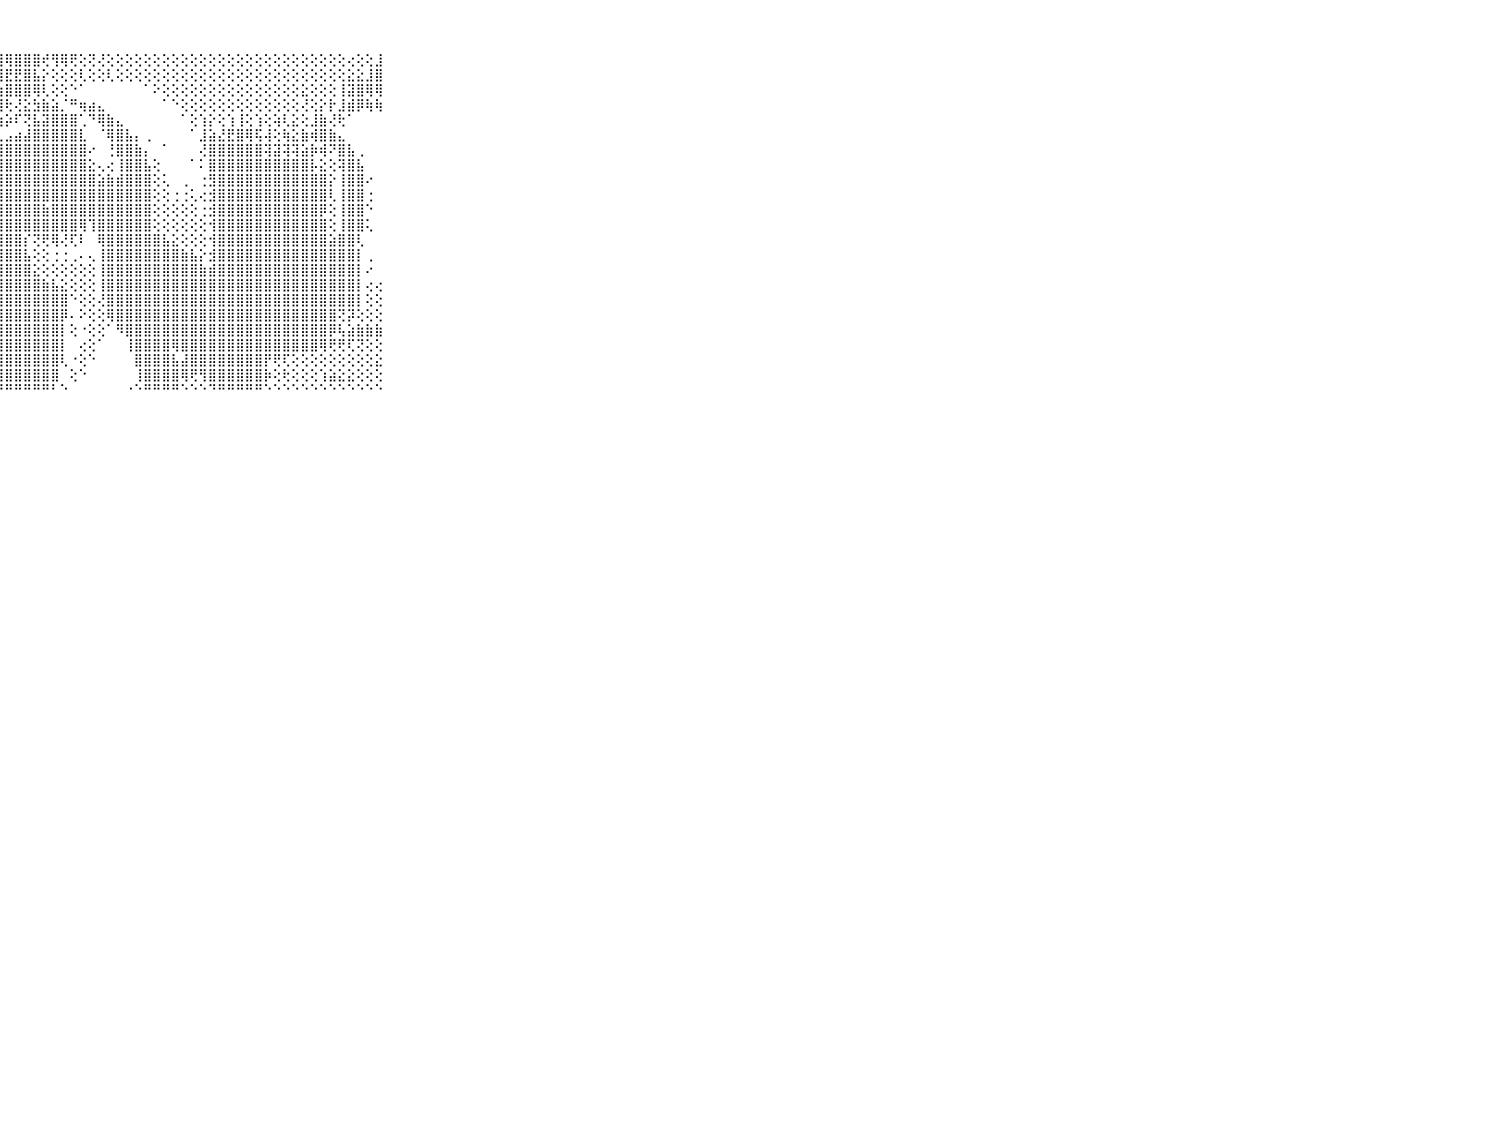

⠀⠀⠀⠀⠀⠀⠀⠀⠀⠀⠀⢕⢕⢕⢕⢝⢕⢗⢕⢹⢕⣞⣹⣹⣾⡟⢿⣿⢿⣿⣿⣿⢞⢻⢿⢟⢕⢝⢜⢕⢕⢕⢕⢕⢕⢕⢕⢕⢕⢕⢕⢕⢕⢕⢕⢕⢕⢕⢕⢕⢕⢕⢕⢕⢕⢔⢕⢕⣸⠀⠀⠀⠀⠀⠀⠀⠀⠀⠀⠀⠀
⠀⠀⠀⠀⠀⠀⠀⠀⠀⠀⠀⢕⢕⢣⣼⡗⡕⢝⢝⢕⣕⣱⣽⡟⢮⣽⣿⣿⣟⣟⣿⣧⡕⢕⢕⢕⢇⢕⢕⢇⢕⢕⢕⢕⢕⢕⢕⢕⢕⢕⢕⢕⢕⢕⢕⢕⢕⢕⢕⢕⢕⢕⢕⢕⢕⣕⣕⣸⣿⠀⠀⠀⠀⠀⠀⠀⠀⠀⠀⠀⠀
⠀⠀⠀⠀⠀⠀⠀⠀⠀⠀⠀⢕⢺⢿⢏⢝⣿⣵⣵⣵⢵⡿⢿⣿⣾⣷⣗⣷⣿⣿⣿⢿⢇⢕⢕⠑⠁⠀⠀⠀⠀⠀⠀⠁⠕⢕⢕⢕⢕⢕⢕⢕⢕⢕⢕⢕⢕⢕⢕⢕⣕⢕⢕⢕⢸⣽⣿⢿⢿⠀⠀⠀⠀⠀⠀⠀⠀⠀⠀⠀⠀
⠀⠀⠀⠀⠀⠀⠀⠀⠀⠀⠀⢕⢱⣕⢝⢿⢏⡝⢝⢇⢽⣷⣷⣷⢧⢵⢯⢹⢗⢜⣕⣳⣷⣵⡈⠛⢶⣴⣄⠀⠀⠀⠀⠀⠀⠁⠑⢕⢕⢕⢕⢕⢕⢕⢕⢕⢕⢕⢕⢕⢜⢕⡕⡗⣸⣾⡿⢷⢷⠀⠀⠀⠀⠀⠀⠀⠀⠀⠀⠀⠀
⠀⠀⠀⠀⠀⠀⠀⠀⠀⠀⠀⢸⣹⡿⣽⣗⢞⡇⢝⡱⢻⣿⡿⣝⣝⡹⢕⢵⡵⠏⢝⣧⣽⣿⣿⣿⢁⠙⢿⣷⣄⠀⠀⠀⠀⠀⠀⠁⢕⢱⡕⢕⢱⢸⢕⢱⢕⢵⢇⣕⢕⣸⣷⢜⢗⠁⠀⠀⠀⠀⠀⠀⠀⠀⠀⠀⠀⠀⠀⠀⠀
⠀⠀⠀⠀⠀⠀⠀⠀⠀⠀⠀⢕⣼⣇⣕⣜⣕⣹⣧⣵⣷⣷⣷⡾⢿⢕⢕⢅⣠⣴⣼⣿⣿⣿⣿⣿⣇⠀⠈⢿⣿⣧⡄⢀⠀⠀⠀⠀⠁⣸⣵⣜⣟⣿⢿⢯⢼⢕⢷⣕⣷⢾⣿⣷⣄⠀⠀⠀⠀⠀⠀⠀⠀⠀⠀⠀⠀⠀⠀⠀⠀
⠀⠀⠀⠀⠀⠀⠀⠀⠀⠀⠀⢕⢳⢿⢿⣾⣽⡿⢿⣷⣿⡿⢿⡟⢇⢳⢕⣿⣿⣿⣿⣿⣿⣿⣿⣿⣿⠔⠀⢘⣿⣿⣷⡄⠀⠁⠀⠀⠀⢜⣿⣿⣿⣿⣿⣿⢽⣽⢽⢽⣵⡷⢾⠝⣿⣧⢀⠀⠀⠀⠀⠀⠀⠀⠀⠀⠀⠀⠀⠀⠀
⠀⠀⠀⠀⠀⠀⠀⠀⠀⠀⠀⢝⣿⣝⣝⣹⣾⣟⣟⣟⢗⢗⢗⢟⢟⢕⢸⣿⣿⣿⣿⣿⣿⣿⣿⣿⣿⣕⢄⢔⢸⣿⣿⣧⢕⠀⠀⠀⠁⠅⣿⣿⣿⣿⣿⣿⣿⣿⣿⣿⣿⡧⣕⢕⢽⣿⣧⠀⠀⠀⠀⠀⠀⠀⠀⠀⠀⠀⠀⠀⠀
⠀⠀⠀⠀⠀⠀⠀⠀⠀⠀⠀⢧⣵⢼⢵⢽⢿⣿⢽⣽⡽⢼⢽⢯⢯⣽⢕⢻⣿⣿⣿⣿⣿⣿⣿⣿⣿⣿⣵⣷⣾⣿⣿⣿⢕⢅⠀⢀⠀⢐⣻⣿⣿⣿⣿⣿⣿⣿⣿⣿⣿⣿⣿⡕⢸⣿⣿⠔⠀⠀⠀⠀⠀⠀⠀⠀⠀⠀⠀⠀⠀
⠀⠀⠀⠀⠀⠀⠀⠀⠀⠀⠀⣾⣿⣷⣷⣾⣿⣿⣿⣟⣷⣷⣷⣷⡞⣳⣿⣿⣿⣿⣿⣿⣿⣿⣿⣿⣿⣿⣿⣿⣿⣿⣿⣿⢕⢕⢐⢐⢅⢔⣺⣿⣿⣿⣿⣿⣿⣿⣿⣿⣿⣿⣿⢇⢸⣿⣿⢐⠀⠀⠀⠀⠀⠀⠀⠀⠀⠀⠀⠀⠀
⠀⠀⠀⠀⠀⠀⠀⠀⠀⠀⠀⣼⣿⣹⣽⢵⣽⣵⢽⡽⢯⢼⢯⢽⣽⢵⣵⣽⣿⣿⣿⣿⣷⣿⣿⣿⣿⣿⣿⣿⣿⣿⣿⣿⢕⢕⢕⢕⢕⢐⣺⣿⣿⣿⣿⣿⣿⣿⣿⣿⣿⣿⡿⢕⢸⣿⣿⠑⠀⠀⠀⠀⠀⠀⠀⠀⠀⠀⠀⠀⠀
⠀⠀⠀⠀⠀⠀⠀⠀⠀⠀⠀⢟⢳⢳⢗⢗⣾⢟⢗⣗⣞⣗⣾⣟⣻⣟⣝⣿⣿⣿⣿⣿⣿⣿⣿⣿⢿⢹⣿⣿⣿⣿⣿⣿⢕⢕⢕⢕⢕⢕⢺⣿⣿⣿⣿⣿⣿⣿⣿⣿⣿⣿⣿⢕⢸⣿⣿⢅⠀⠀⠀⠀⠀⠀⠀⠀⠀⠀⠀⠀⠀
⠀⠀⠀⠀⠀⠀⠀⠀⠀⠀⠀⣻⣿⣿⣟⣿⣹⣿⡿⢿⣿⢯⢽⡼⢷⣼⣿⣿⣿⣿⡎⢝⢟⢿⢜⢏⠇⠀⢿⣿⣿⣿⣿⣿⣿⣧⣕⢕⢕⢕⢺⣿⣿⣿⣿⣿⣿⣿⣿⣿⣿⣿⣿⣵⣿⣿⢇⠀⠀⠀⠀⠀⠀⠀⠀⠀⠀⠀⠀⠀⠀
⠀⠀⠀⠀⠀⠀⠀⠀⠀⠀⠀⢵⣼⢧⣵⣵⣿⢷⣷⣷⣷⣿⣿⣿⣿⣿⣿⣿⣿⣿⣧⢕⢕⢐⢐⢀⠄⢄⢸⣿⣿⣿⣿⣿⣿⣿⣿⣷⣧⡕⣺⣿⣿⣿⣿⣿⣿⣿⣿⣿⣿⣿⣿⣿⣿⣿⡇⢀⠀⠀⠀⠀⠀⠀⠀⠀⠀⠀⠀⠀⠀
⠀⠀⠀⠀⠀⠀⠀⠀⠀⠀⠀⢜⣯⣝⣯⣽⣽⣿⣷⣷⣷⣿⣿⣿⣿⣿⣿⣿⣿⣿⣿⣕⢕⢕⢕⢕⢕⢕⢸⣿⣿⣿⣿⣿⣿⣿⣿⣿⣿⣷⣾⣿⣿⣿⣿⣿⣿⣿⣿⣿⣿⣿⣿⣿⣿⣿⡇⠔⠀⠀⠀⠀⠀⠀⠀⠀⠀⠀⠀⠀⠀
⠀⠀⠀⠀⠀⠀⠀⠀⠀⠀⠀⣿⣿⣿⣿⣿⣿⣿⣿⣿⣿⣿⣿⣿⣿⣿⣿⣿⣿⣿⣿⣿⣷⣧⣕⢕⢕⢕⢸⣿⣿⣿⣿⣿⣿⣿⣿⣿⣿⣿⣿⣿⣿⣿⣿⣿⣿⣿⣿⣿⣿⣿⣿⣿⣿⣿⡇⢔⢔⠀⠀⠀⠀⠀⠀⠀⠀⠀⠀⠀⠀
⠀⠀⠀⠀⠀⠀⠀⠀⠀⠀⠀⣿⣿⣿⣿⣿⣿⣿⣿⣿⣿⣿⣿⣿⣿⣿⣿⣿⣿⣿⣿⣿⣿⣿⣿⠑⢕⢕⢜⣿⣿⣿⣿⣿⣿⣿⣿⣿⣿⣿⣿⣿⣿⣿⣿⣿⣿⣿⣿⣿⣿⣿⣿⣿⣿⣿⡇⢕⢕⠀⠀⠀⠀⠀⠀⠀⠀⠀⠀⠀⠀
⠀⠀⠀⠀⠀⠀⠀⠀⠀⠀⠀⣿⣿⣿⣿⣿⣿⣿⣿⣿⣿⣿⣿⣿⣿⣿⣿⣿⣿⣿⣿⣿⣿⣿⡿⠄⠕⢕⢕⢿⣿⣿⣿⣿⣿⣿⣿⣿⣿⣿⣿⣿⣿⣿⣿⣿⣿⣿⣿⣿⣿⣿⣿⣿⢝⡽⢕⢕⢕⠀⠀⠀⠀⠀⠀⠀⠀⠀⠀⠀⠀
⠀⠀⠀⠀⠀⠀⠀⠀⠀⠀⠀⣿⣿⣿⣿⣿⣿⣿⣿⣿⣿⣿⣿⣿⣿⣿⣿⣿⣿⣿⣿⣿⣿⣿⡇⢕⠐⢕⢕⠁⠻⣿⣿⣿⣿⣿⣿⣿⣿⣿⣿⣿⣿⣿⣿⣿⣿⣿⣿⣿⣿⣿⣿⡿⢧⣵⣷⣷⣷⠀⠀⠀⠀⠀⠀⠀⠀⠀⠀⠀⠀
⠀⠀⠀⠀⠀⠀⠀⠀⠀⠀⠀⣿⣿⣿⣿⣿⣿⣿⣿⣿⣿⣿⣿⣿⣿⣿⣿⣿⣿⣿⣿⣿⣿⣿⡇⠀⢔⢕⠁⠀⠀⢸⣿⣿⣿⣿⢿⣿⣿⣿⣿⣿⣿⣿⣿⣿⣿⣿⣿⣿⣿⣿⢿⢟⢟⢏⢝⢕⢕⠀⠀⠀⠀⠀⠀⠀⠀⠀⠀⠀⠀
⠀⠀⠀⠀⠀⠀⠀⠀⠀⠀⠀⣿⣿⣿⣿⣿⣿⣿⣿⣿⣿⣿⣿⣿⣿⣿⣿⣿⣿⣿⣿⣿⣿⣿⢇⠐⢕⠑⠀⠀⠀⠀⣿⣿⣿⣿⣧⣼⣿⣿⣿⣿⣿⣿⣿⣿⡟⢟⢏⢕⢕⢕⢕⢕⢕⢕⢕⢕⣕⠀⠀⠀⠀⠀⠀⠀⠀⠀⠀⠀⠀
⠀⠀⠀⠀⠀⠀⠀⠀⠀⠀⠀⣿⣟⣿⣿⣿⣿⣿⣿⣿⣿⣿⣿⣿⣿⣿⣿⣿⣿⣿⣿⣿⣿⣿⠀⢕⠑⠀⠀⠀⠀⠀⢸⣿⣿⣿⣿⢿⢟⢻⣿⣿⣿⣿⣿⣿⡷⢕⢗⢕⢕⢕⢱⣵⣕⣕⢕⢕⢕⠀⠀⠀⠀⠀⠀⠀⠀⠀⠀⠀⠀
⠀⠀⠀⠀⠀⠀⠀⠀⠀⠀⠀⠙⠛⠛⠛⠛⠛⠛⠛⠛⠛⠛⠛⠛⠛⠛⠛⠛⠛⠛⠛⠛⠛⠃⠑⠀⠀⠀⠀⠀⠀⠐⠑⠛⠛⠛⠛⠑⠑⠑⠙⠛⠛⠛⠛⠛⠑⠑⠑⠑⠑⠑⠑⠑⠑⠑⠑⠑⠑⠀⠀⠀⠀⠀⠀⠀⠀⠀⠀⠀⠀